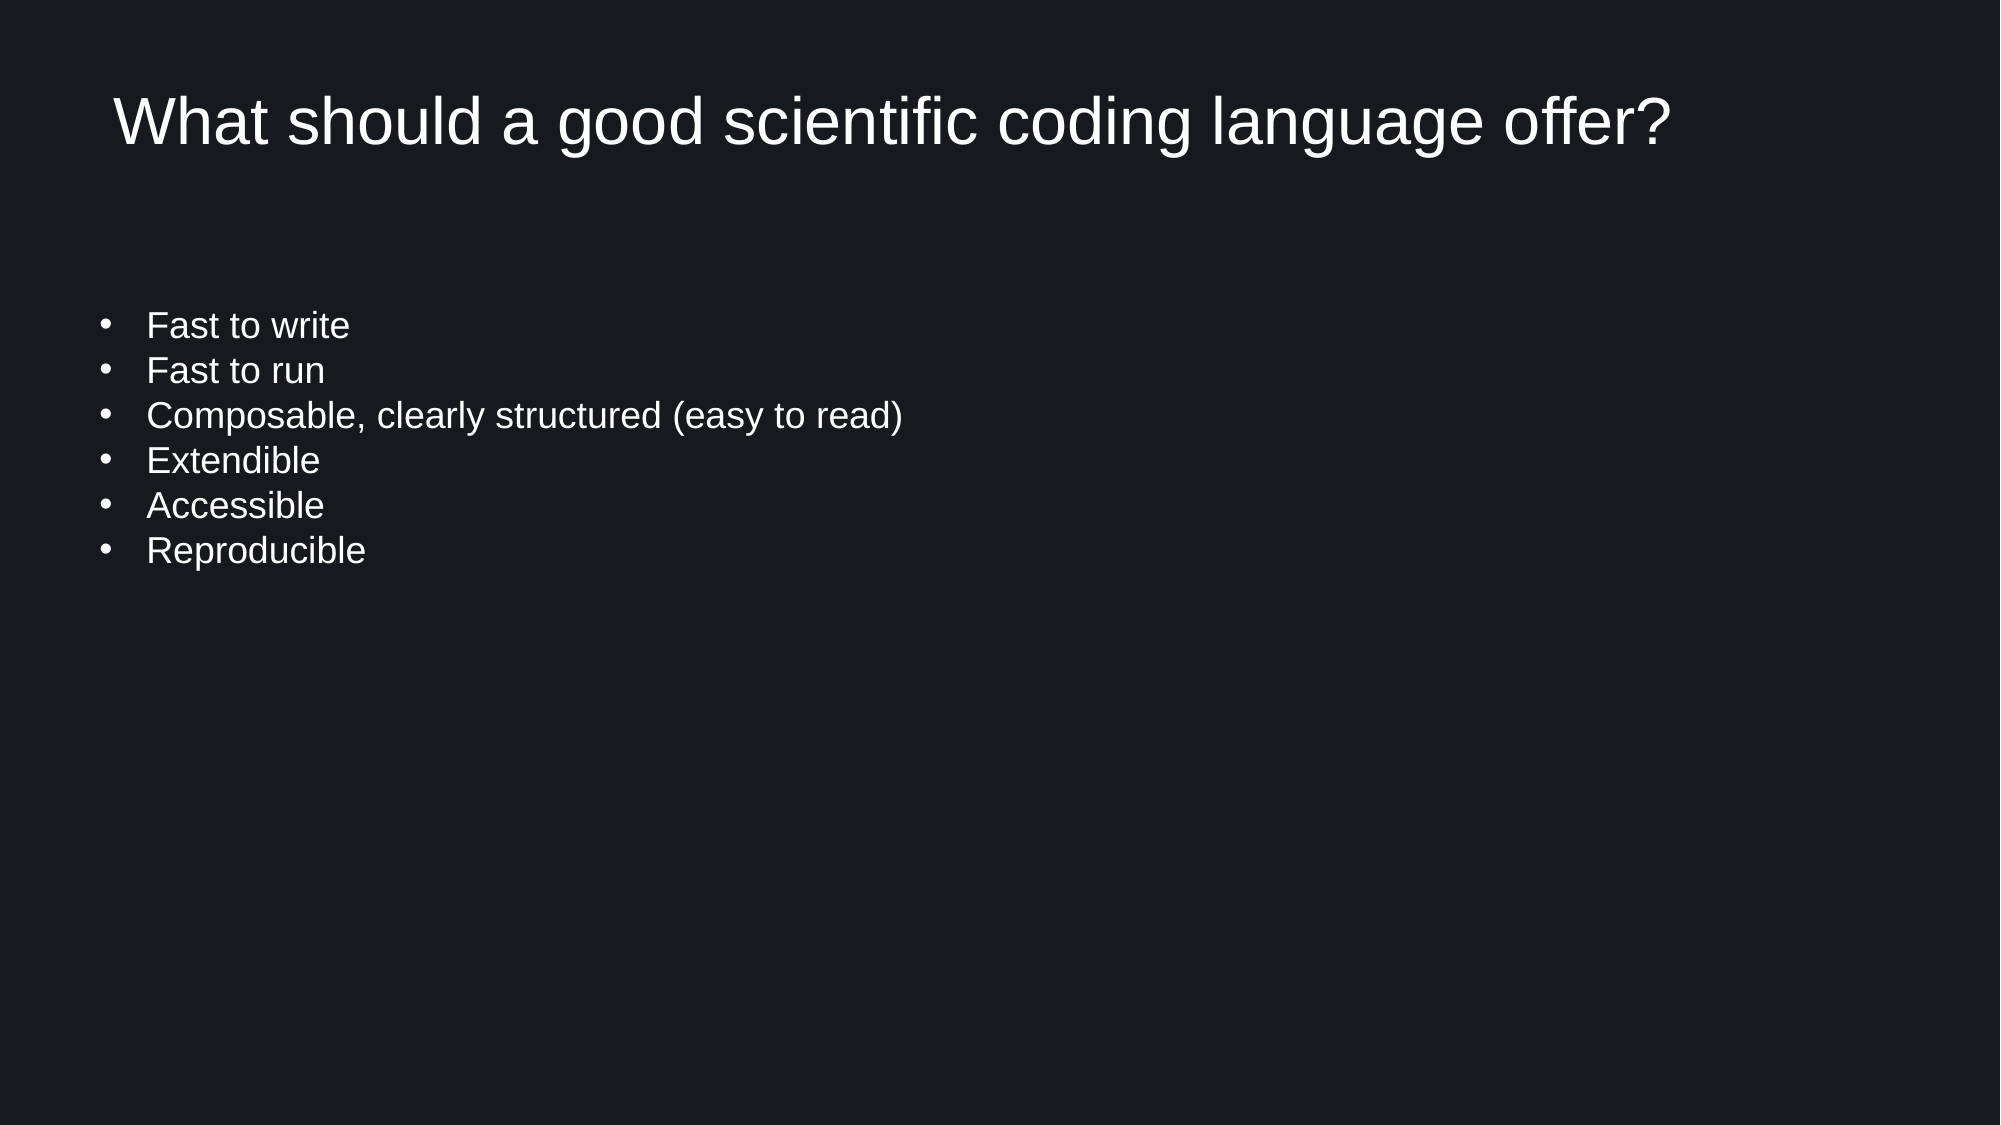

What should a good scientific coding language offer?
Fast to write
Fast to run
Composable, clearly structured (easy to read)
Extendible
Accessible
Reproducible